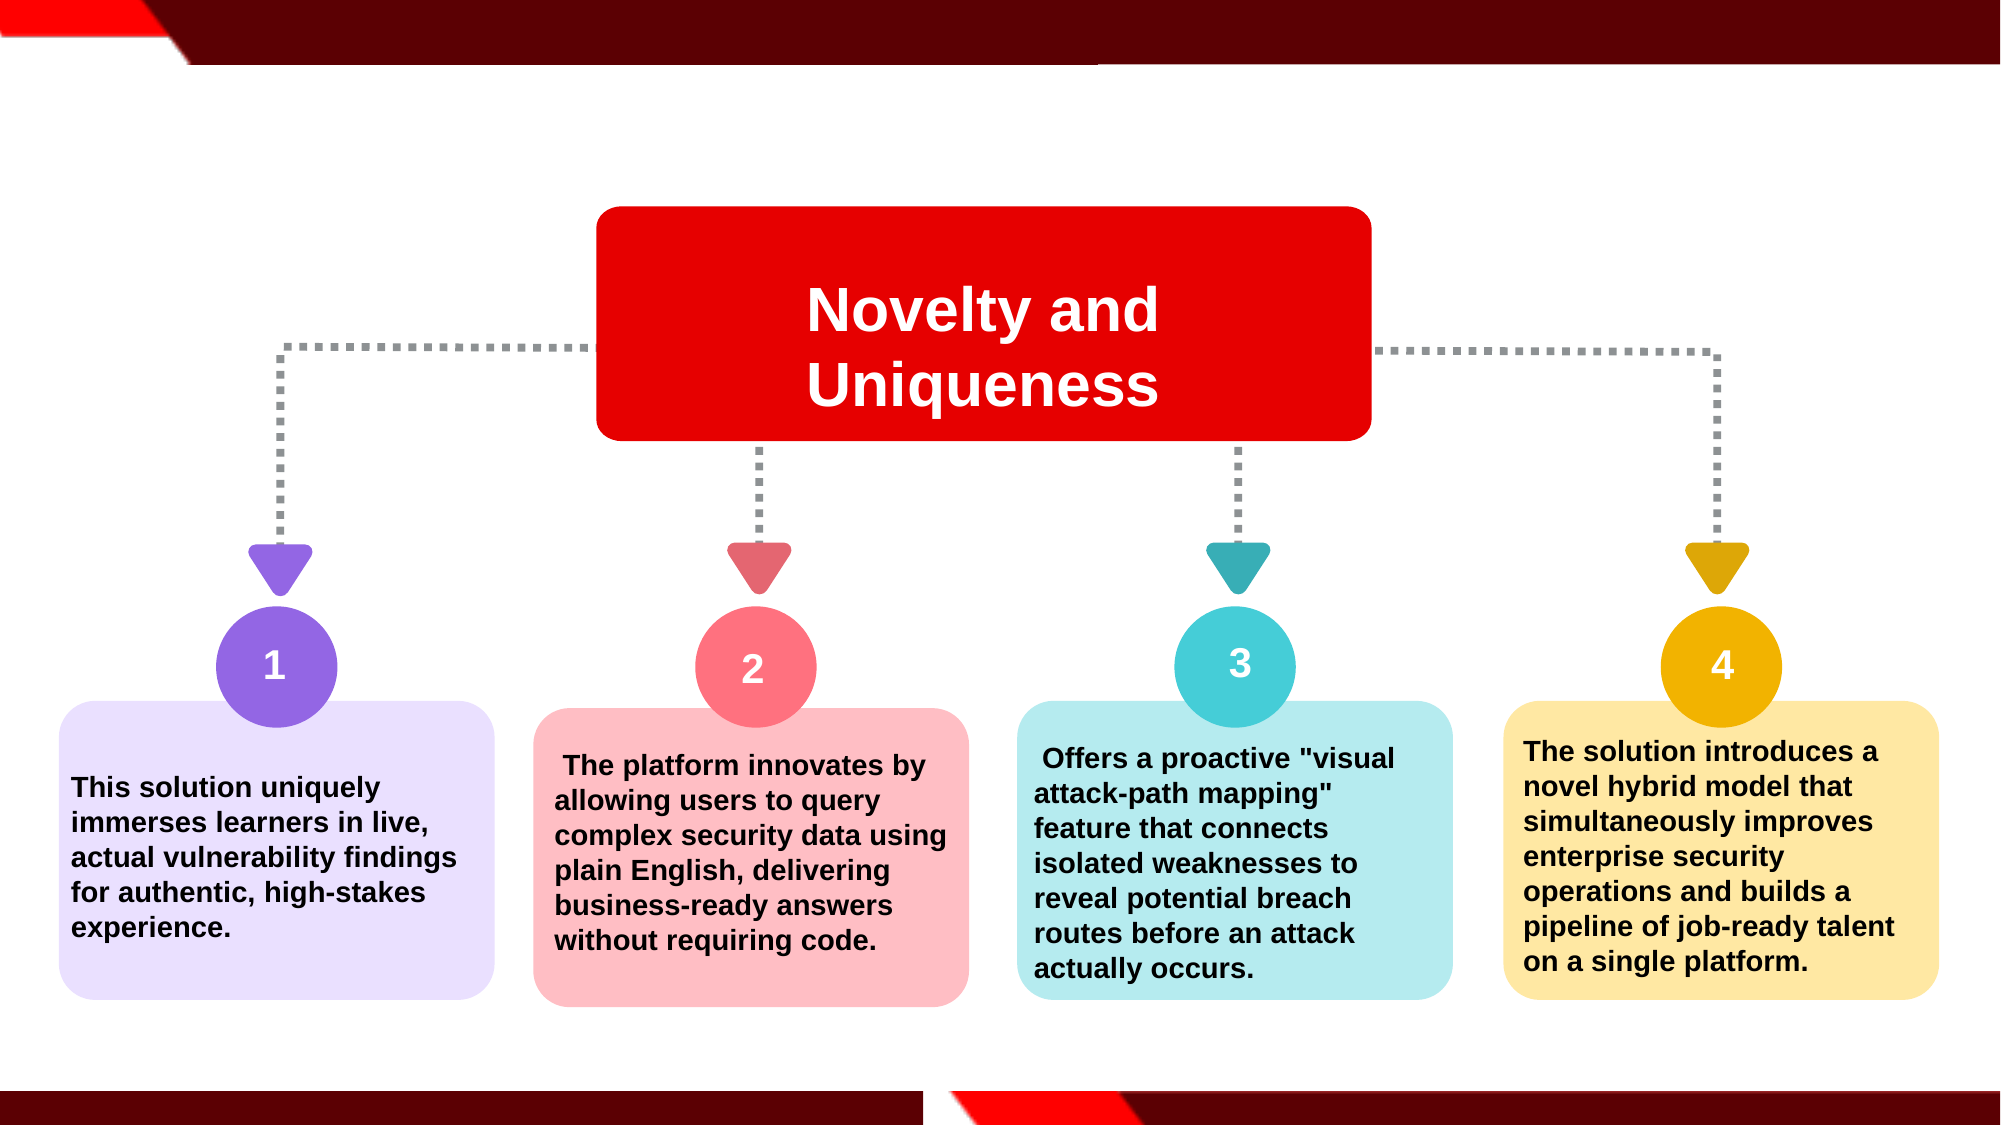

Novelty and Uniqueness

This solution uniquely immerses learners in live, actual vulnerability findings for authentic, high-stakes experience.

 Offers a proactive "visual attack-path mapping" feature that connects isolated weaknesses to reveal potential breach routes before an attack actually occurs.

The solution introduces a novel hybrid model that simultaneously improves enterprise security operations and builds a pipeline of job-ready talent on a single platform.

3
1
4
2

 The platform innovates by allowing users to query complex security data using plain English, delivering business-ready answers without requiring code.